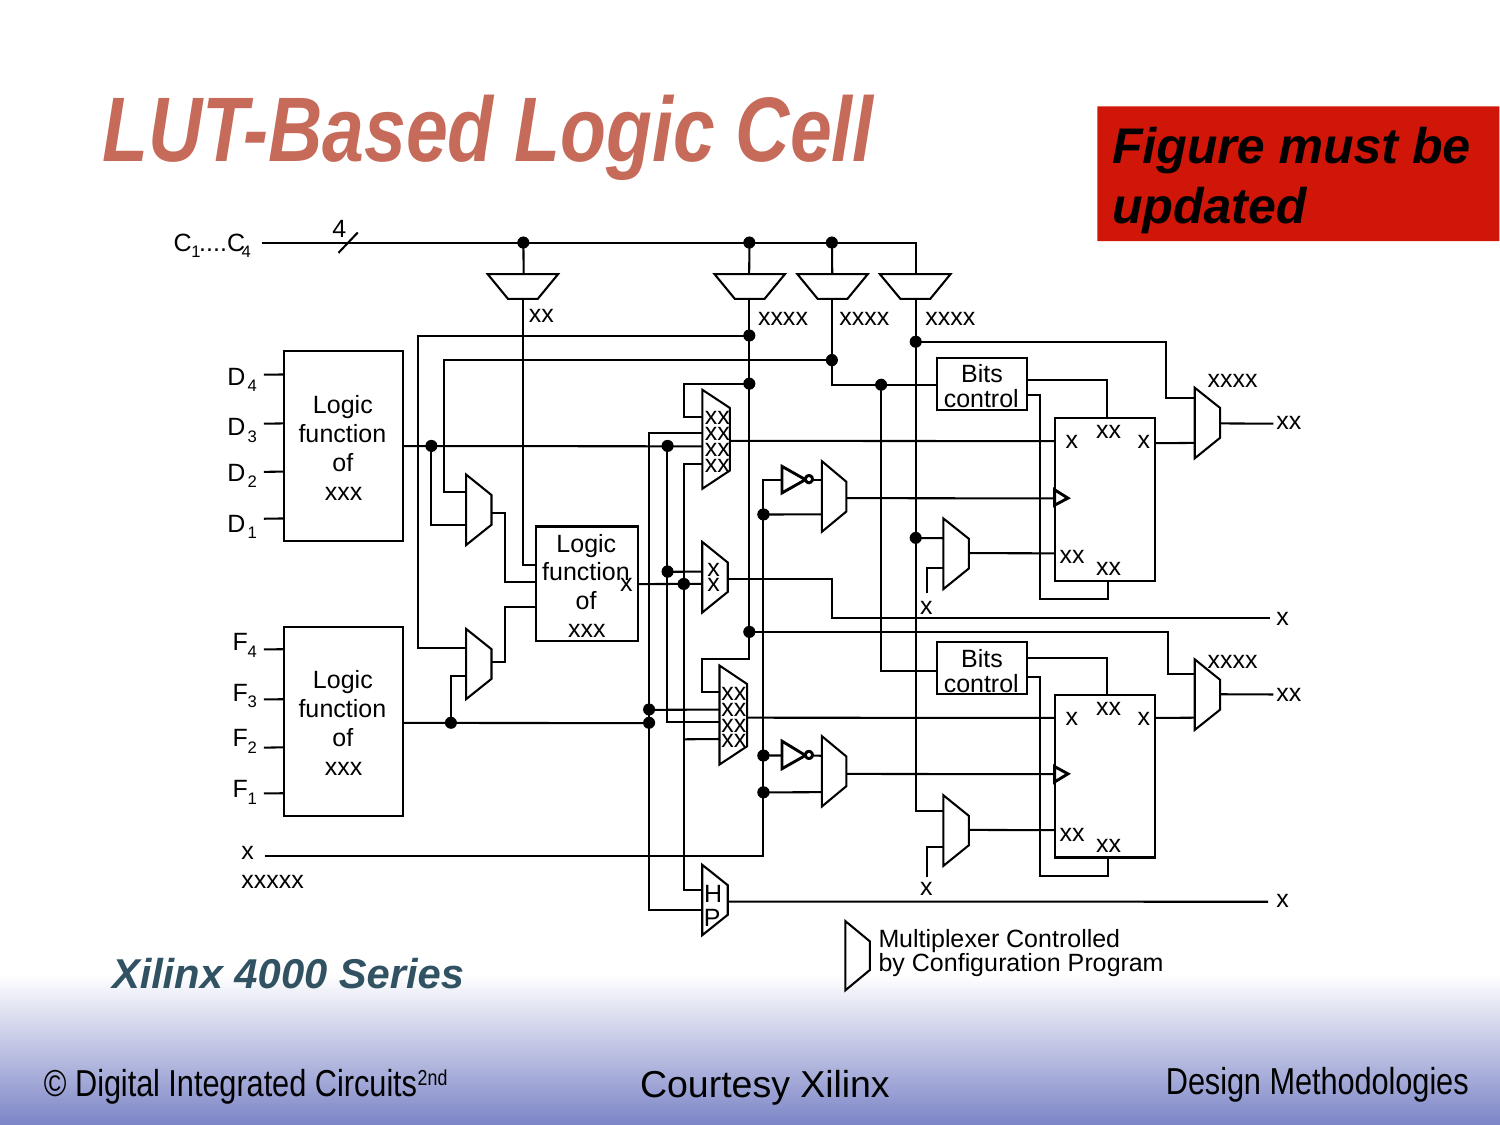

# LUT-Based Logic Cell
Figure must be
updated
4

C
....C

1
4

xx

xxxx
xxxx
xxxx

Bits

D

xxxx

4

control

Logic

xx
xx
D
xx
xx
function

x
x

3
xx

of
xx
D

2

xxx

D

1

Logic

xx

xx
x

function

x
x

of
x
x

xxx
F

4

Bits
xxxx

Logic

control

xx
xx
F

xx
3
xx
function

x
x

xx

F
of

xx

2

xxx

F

1

xx
xx

x

xxxxx

x
H
x
P

Multiplexer Controlled
Xilinx 4000 Series
by Configuration Program
Courtesy Xilinx